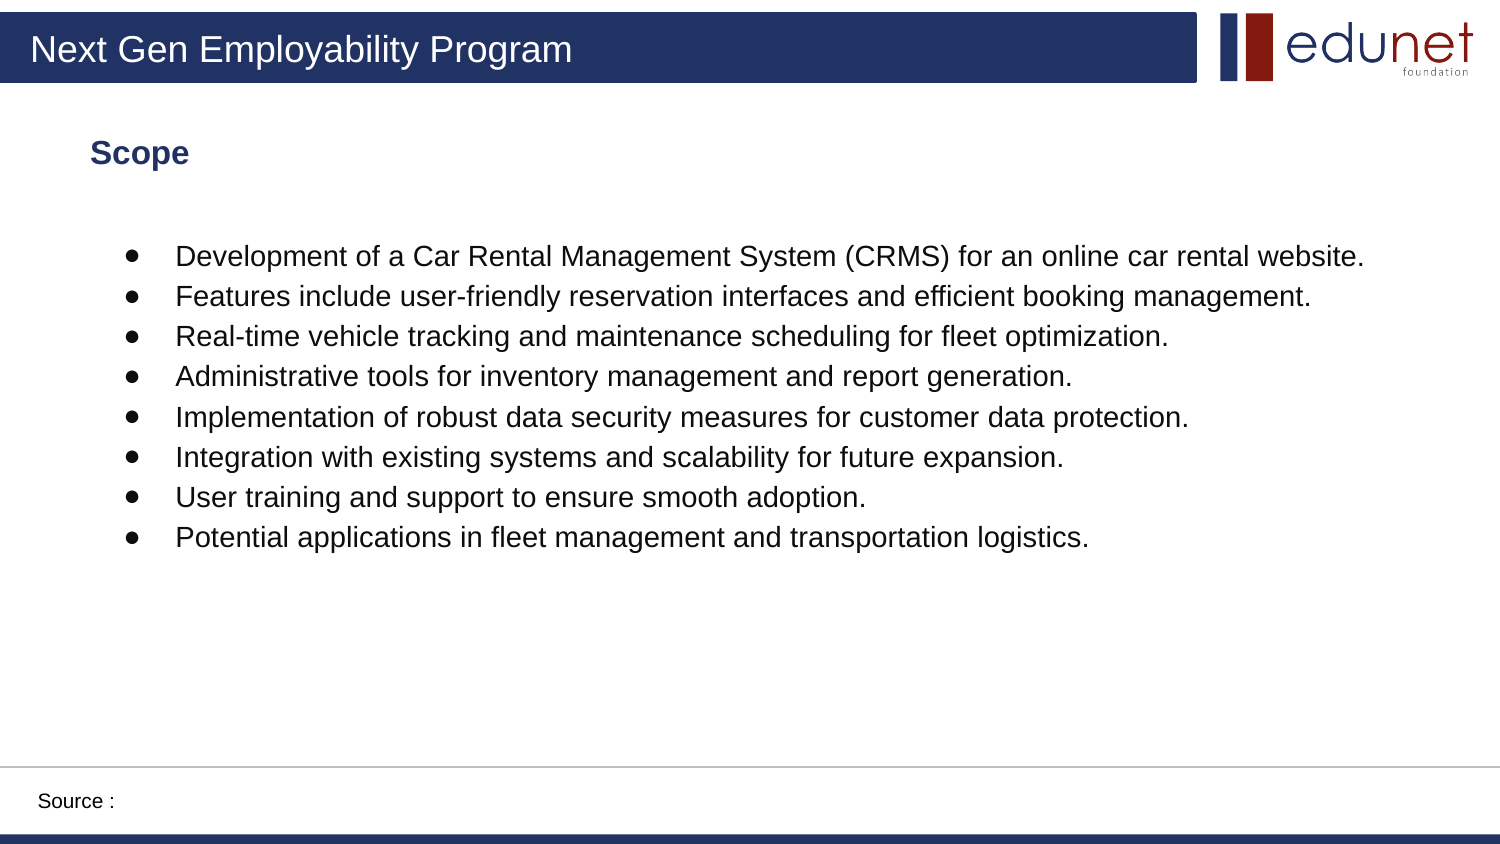

Scope
Development of a Car Rental Management System (CRMS) for an online car rental website.
Features include user-friendly reservation interfaces and efficient booking management.
Real-time vehicle tracking and maintenance scheduling for fleet optimization.
Administrative tools for inventory management and report generation.
Implementation of robust data security measures for customer data protection.
Integration with existing systems and scalability for future expansion.
User training and support to ensure smooth adoption.
Potential applications in fleet management and transportation logistics.

Source :